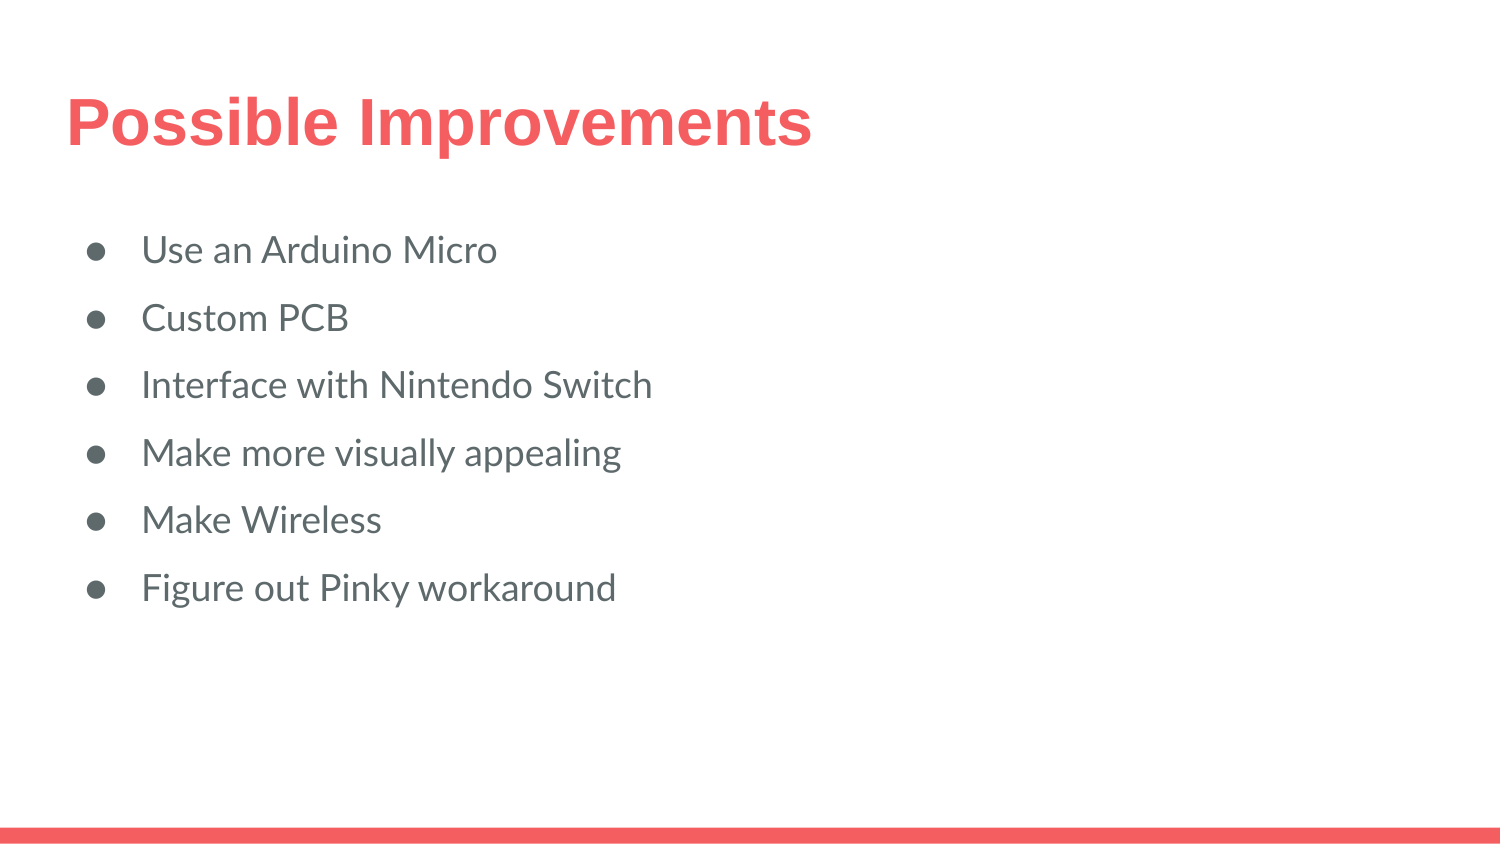

# Possible Improvements
Use an Arduino Micro
Custom PCB
Interface with Nintendo Switch
Make more visually appealing
Make Wireless
Figure out Pinky workaround